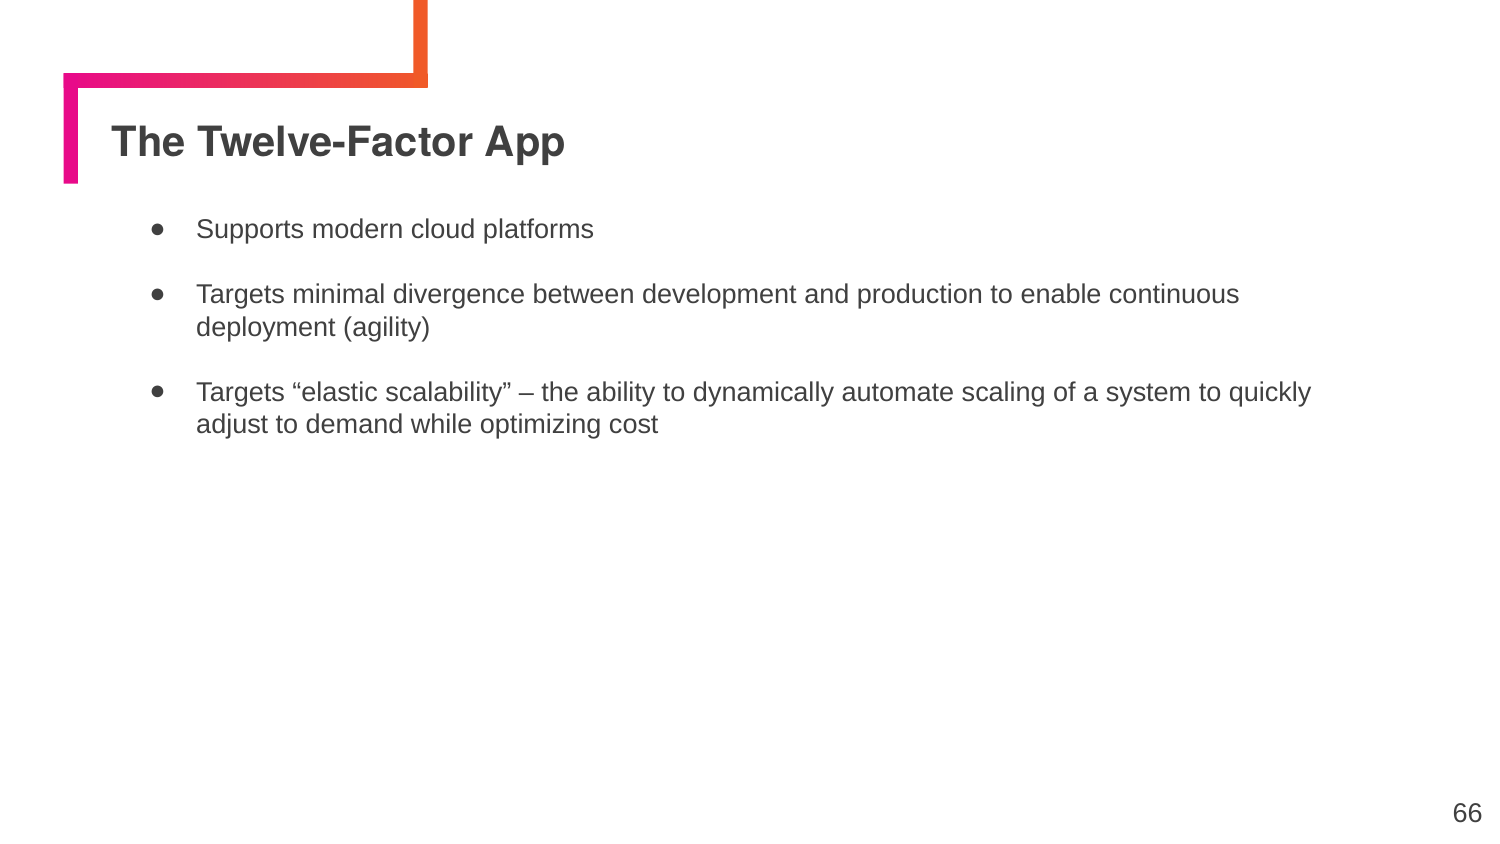

# The Twelve-Factor App
Supports modern cloud platforms

Targets minimal divergence between development and production to enable continuous deployment (agility)

Targets “elastic scalability” – the ability to dynamically automate scaling of a system to quickly adjust to demand while optimizing cost

66